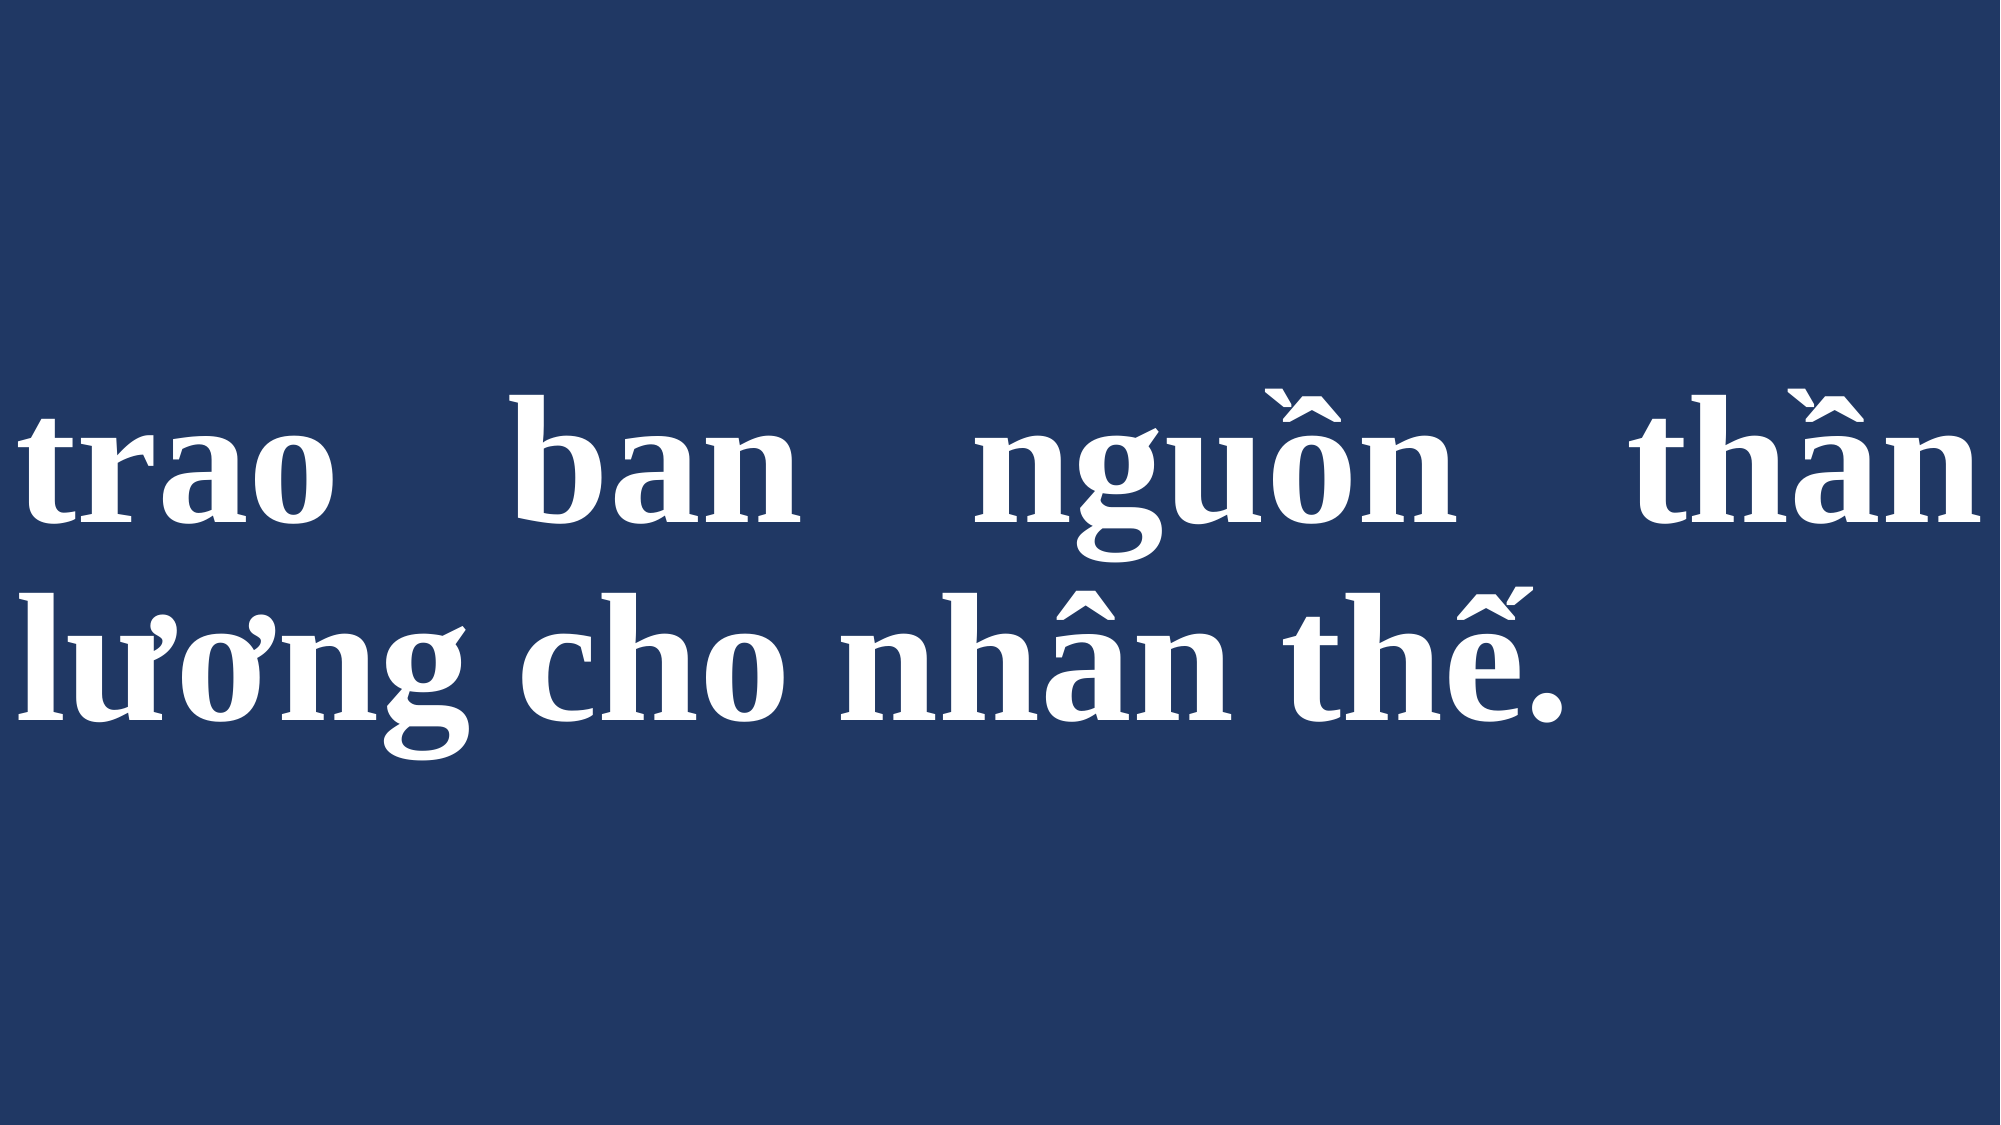

# trao ban nguồn thần lương cho nhân thế.